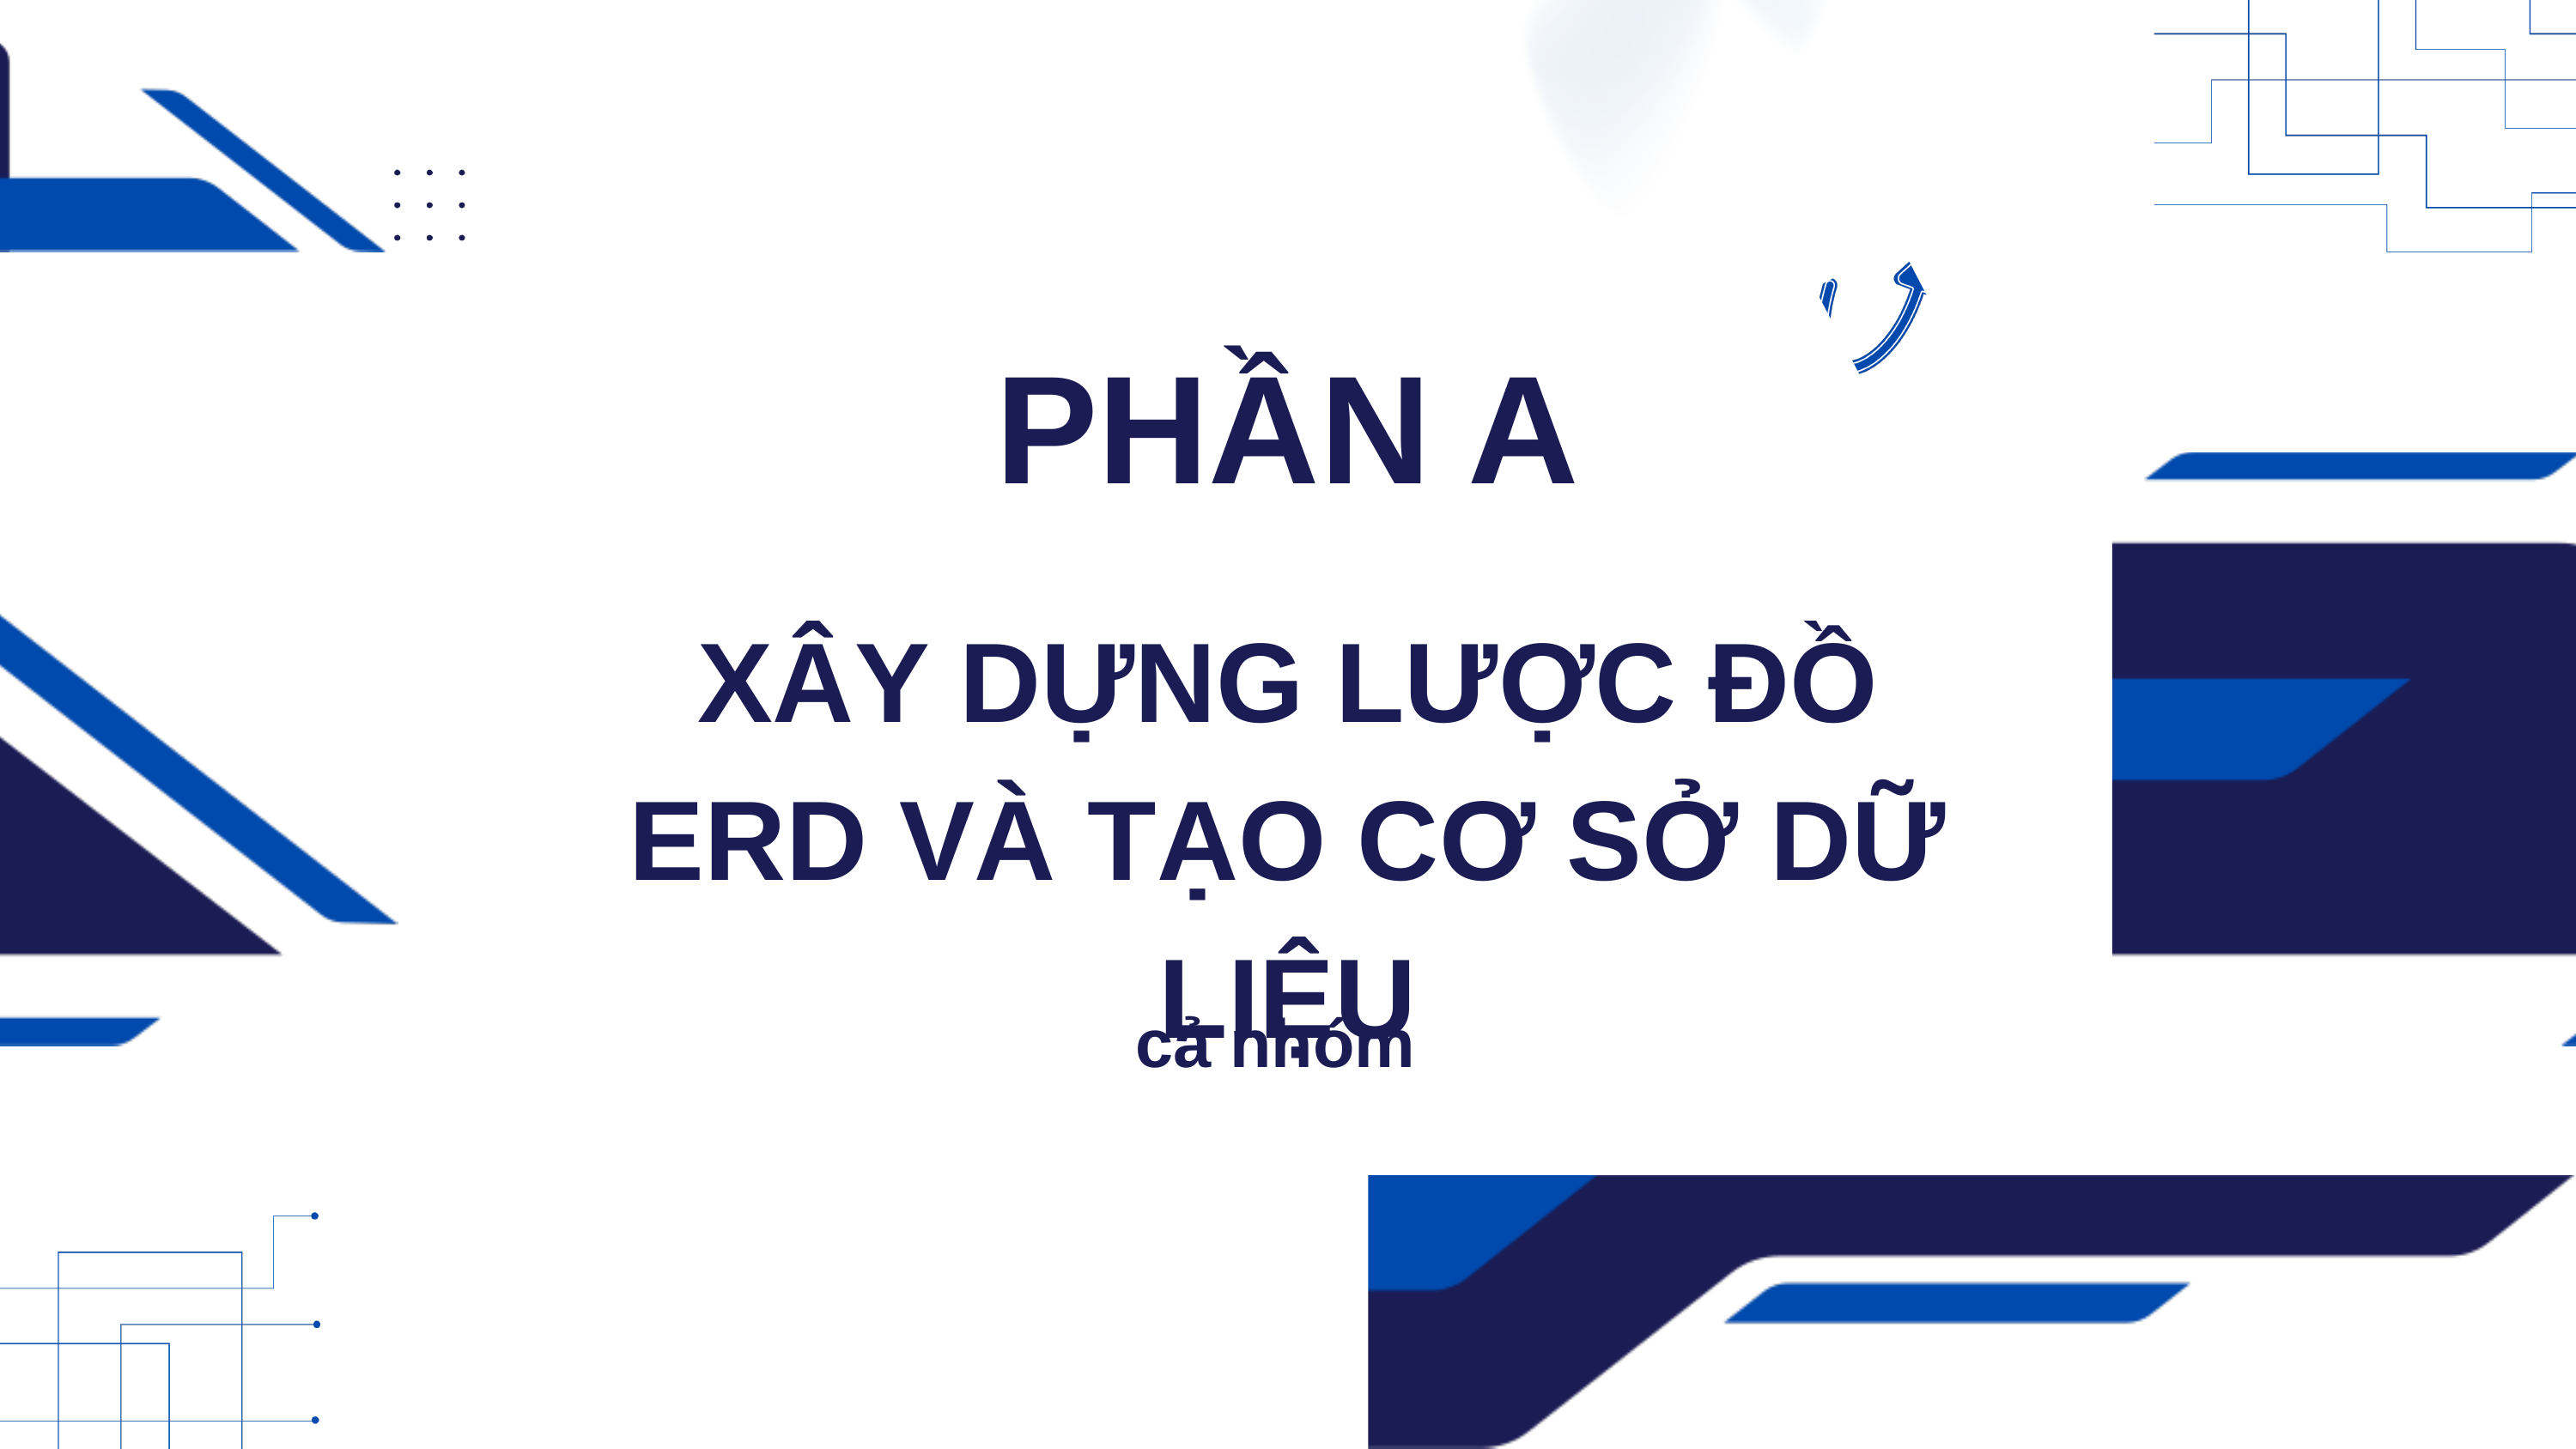

PHẦN A

XÂY DỰNG LƯỢC ĐỒ ERD VÀ TẠO CƠ SỞ DỮ LIỆU
cả nhóm